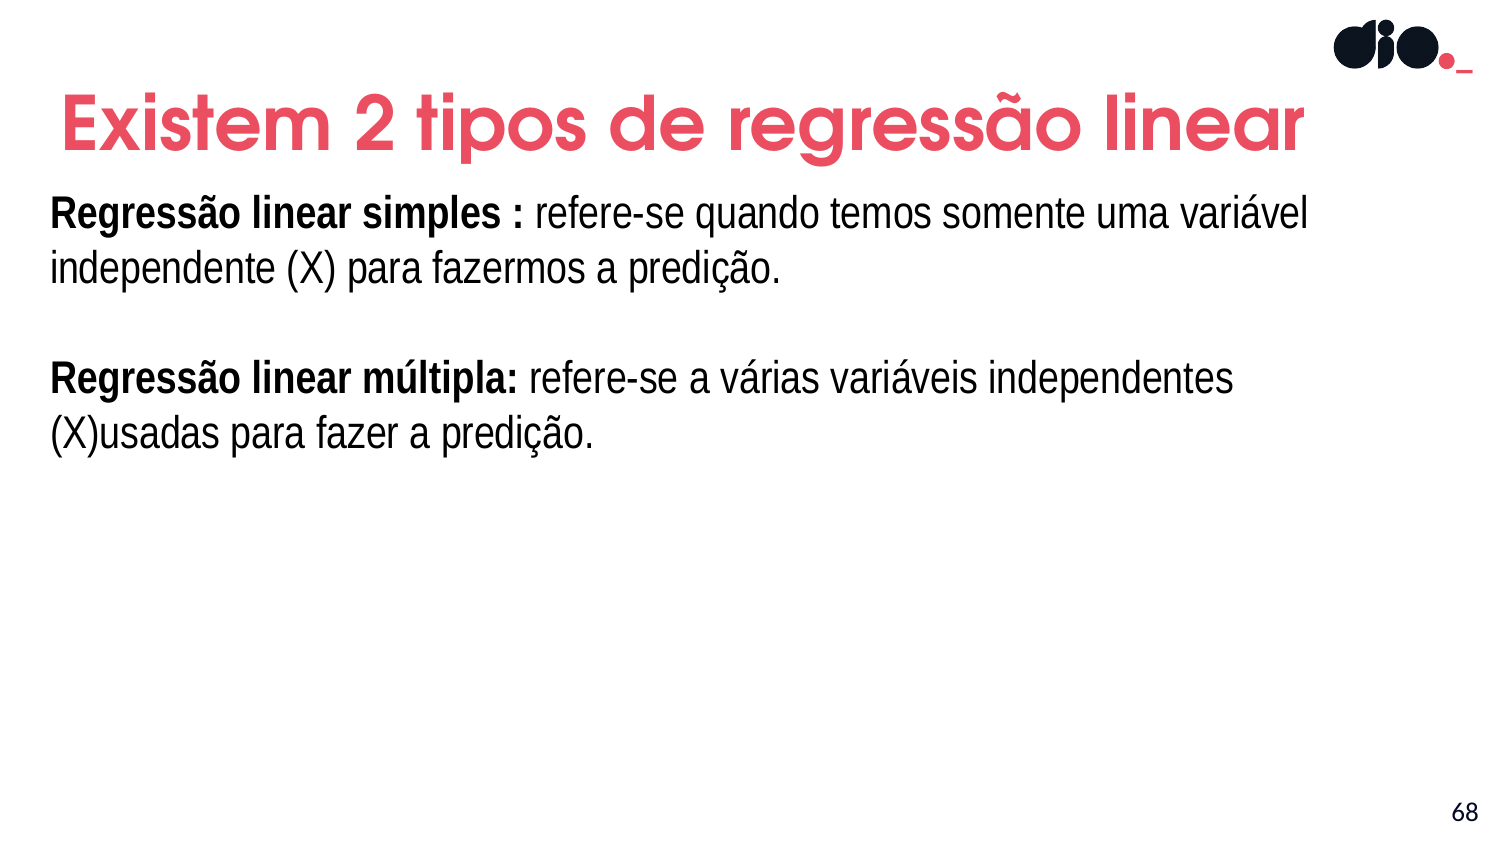

Existem 2 tipos de regressão linear

# Regressão linear simples : refere-se quando temos somente uma variável independente (X) para fazermos a predição. Regressão linear múltipla: refere-se a várias variáveis independentes (X)usadas para fazer a predição.

68